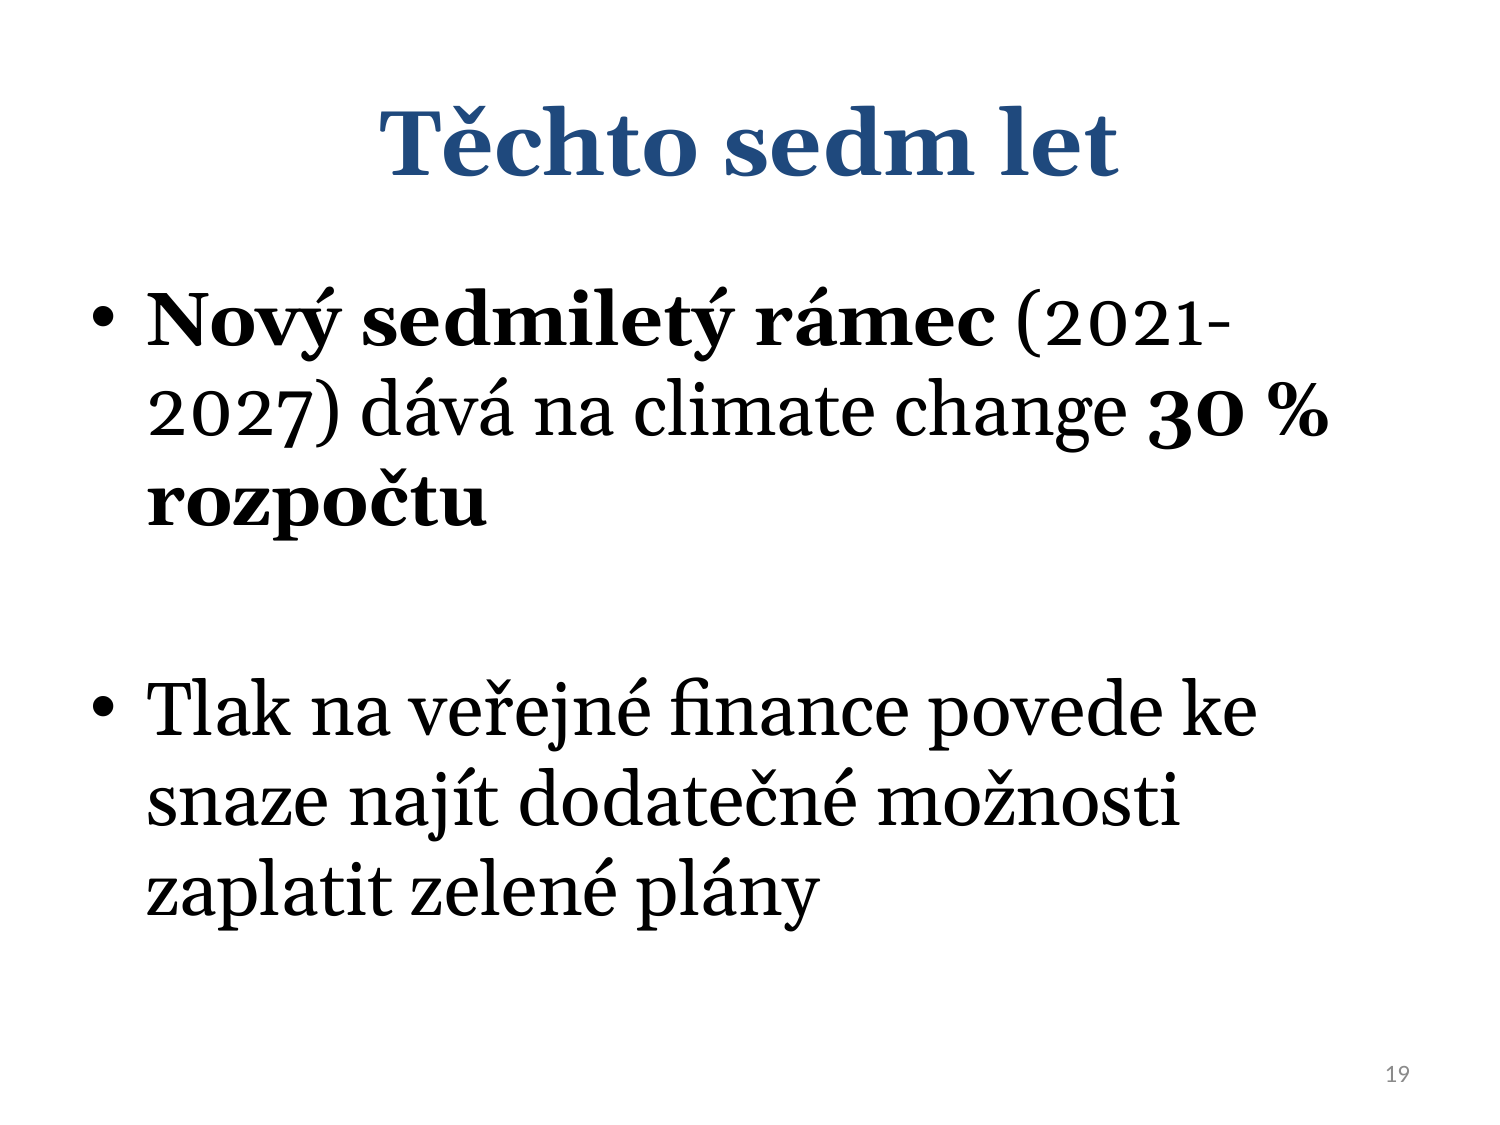

# Těchto sedm let
Nový sedmiletý rámec (2021-2027) dává na climate change 30 % rozpočtu

Tlak na veřejné finance povede ke snaze najít dodatečné možnosti zaplatit zelené plány

19